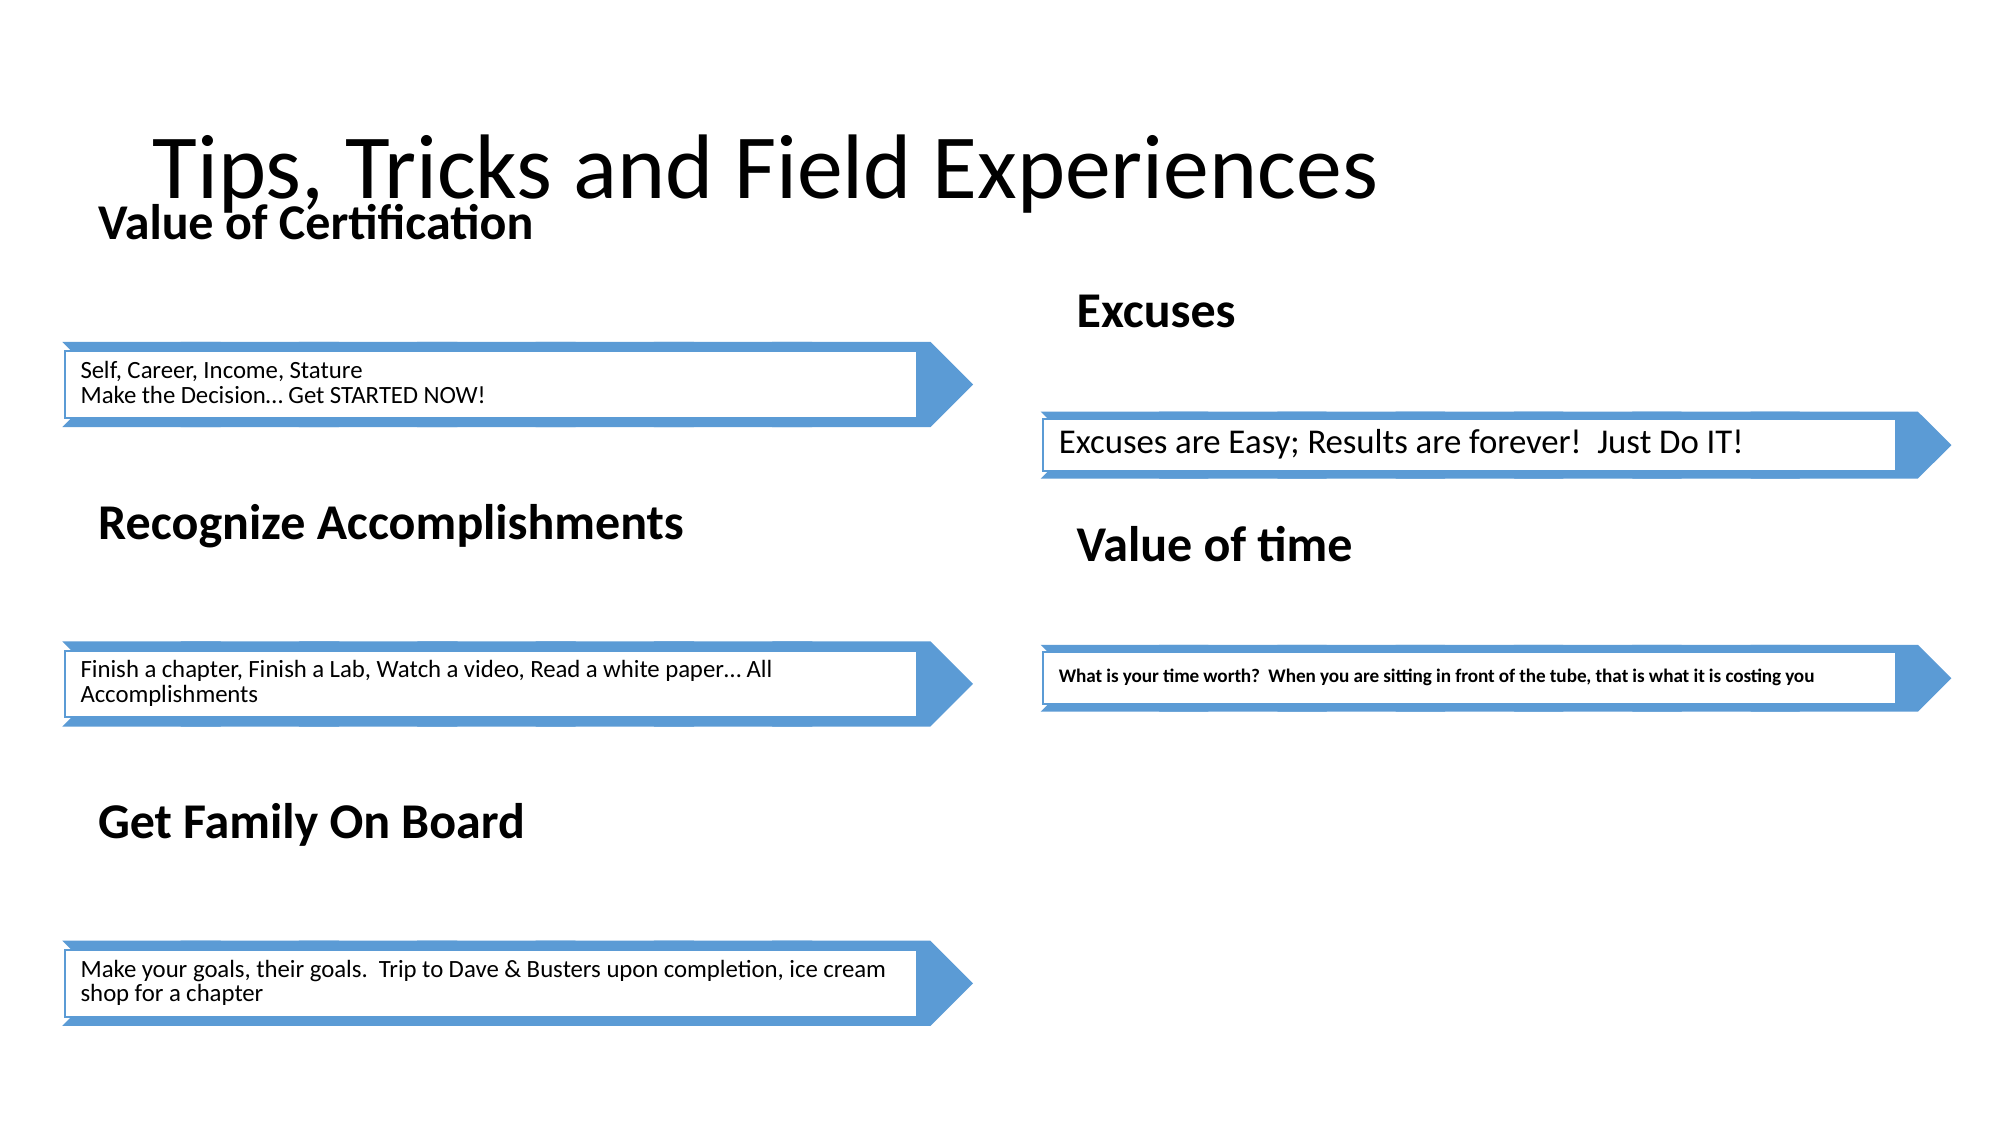

# Tips, Tricks and Field Experiences
Recognize Accomplishments
Finish a chapter, Finish a Lab, Watch a video, Read a white paper… All Accomplishments
Get Family On Board
Make your goals, their goals.  Trip to Dave & Busters upon completion, ice cream shop for a chapter
Make the Decision… Get STARTED NOW!
Self, Career, Income, Stature
Value of Certification
Excuses
Excuses are Easy; Results are forever!  Just Do IT!
Value of time
What is your time worth?  When you are sitting in front of the tube, that is what it is costing you